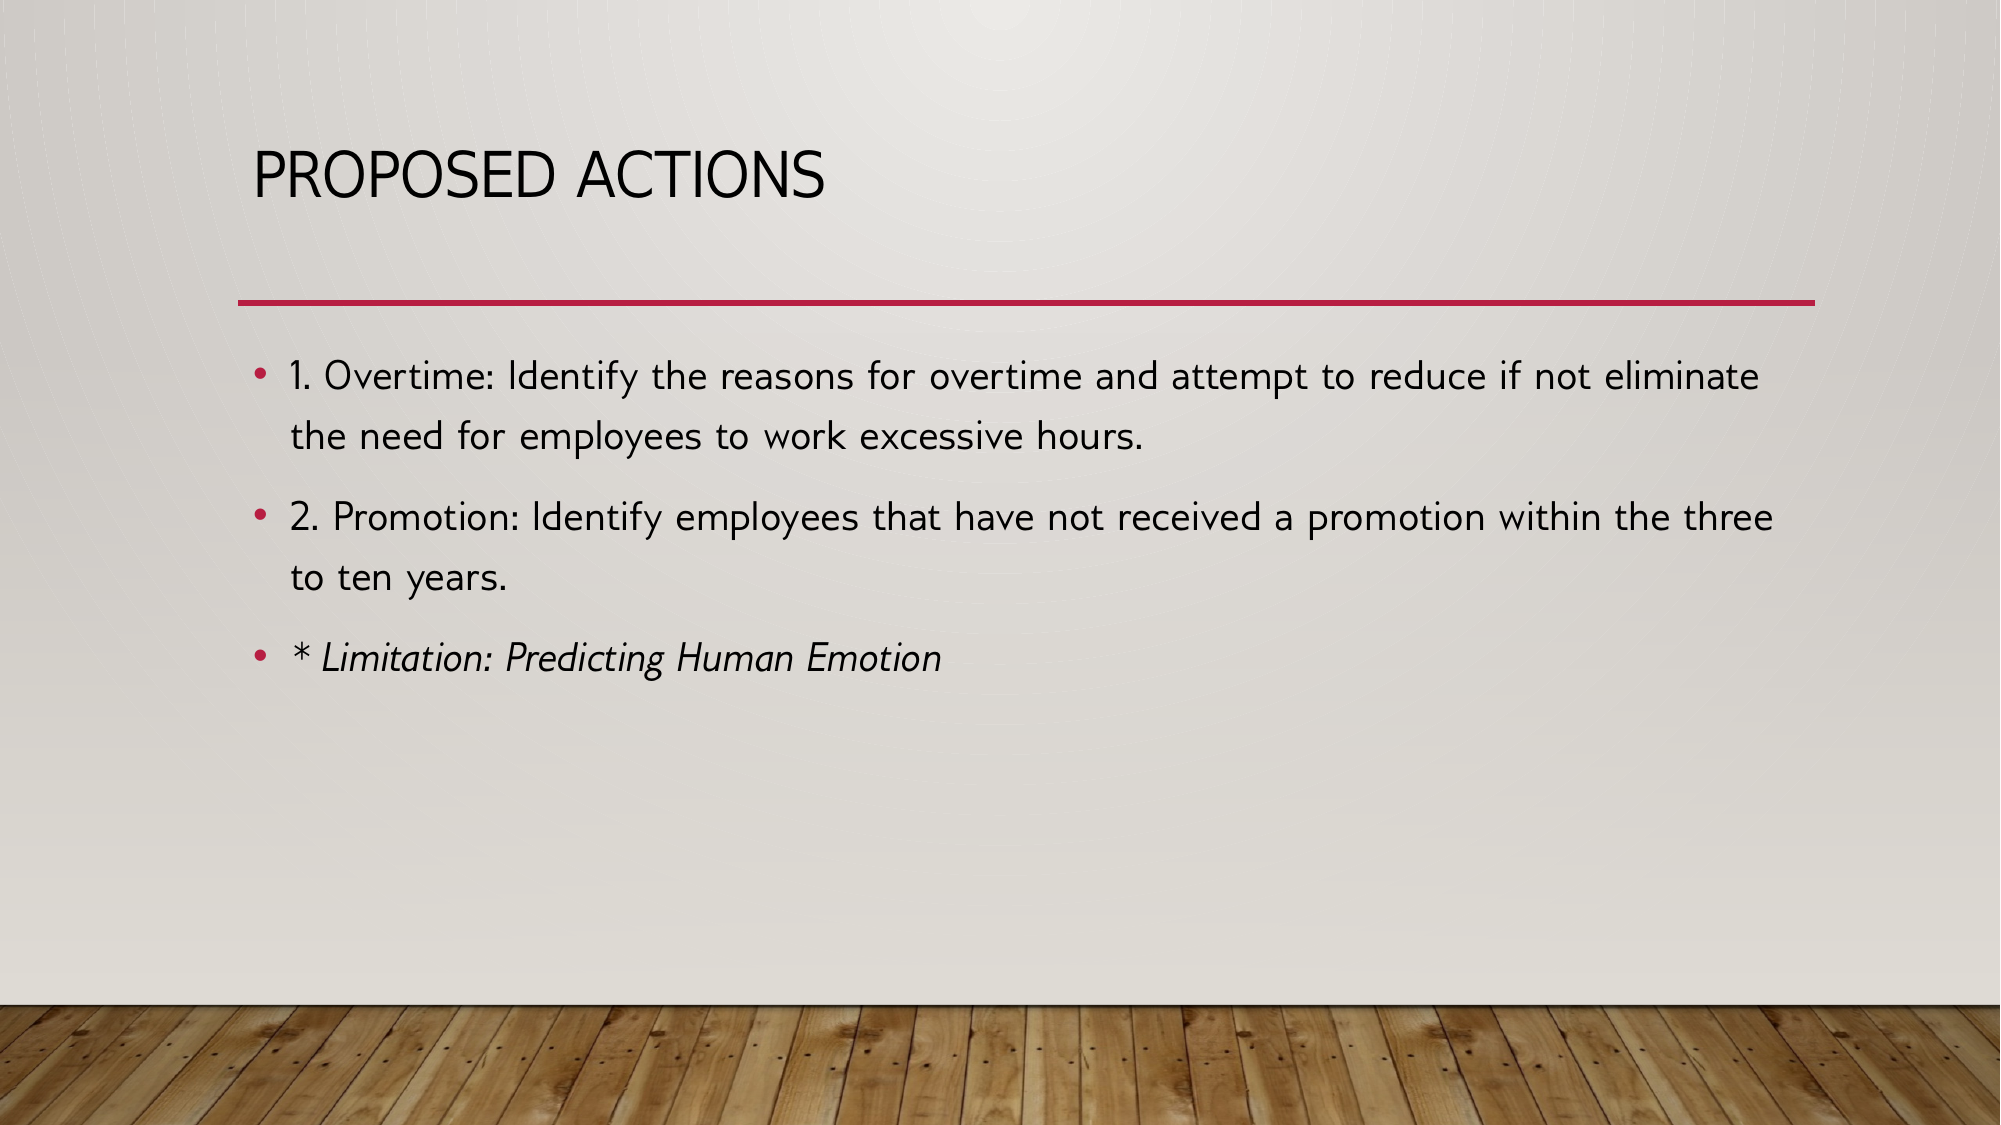

# Proposed Actions
1. Overtime: Identify the reasons for overtime and attempt to reduce if not eliminate the need for employees to work excessive hours.
2. Promotion: Identify employees that have not received a promotion within the three to ten years.
* Limitation: Predicting Human Emotion